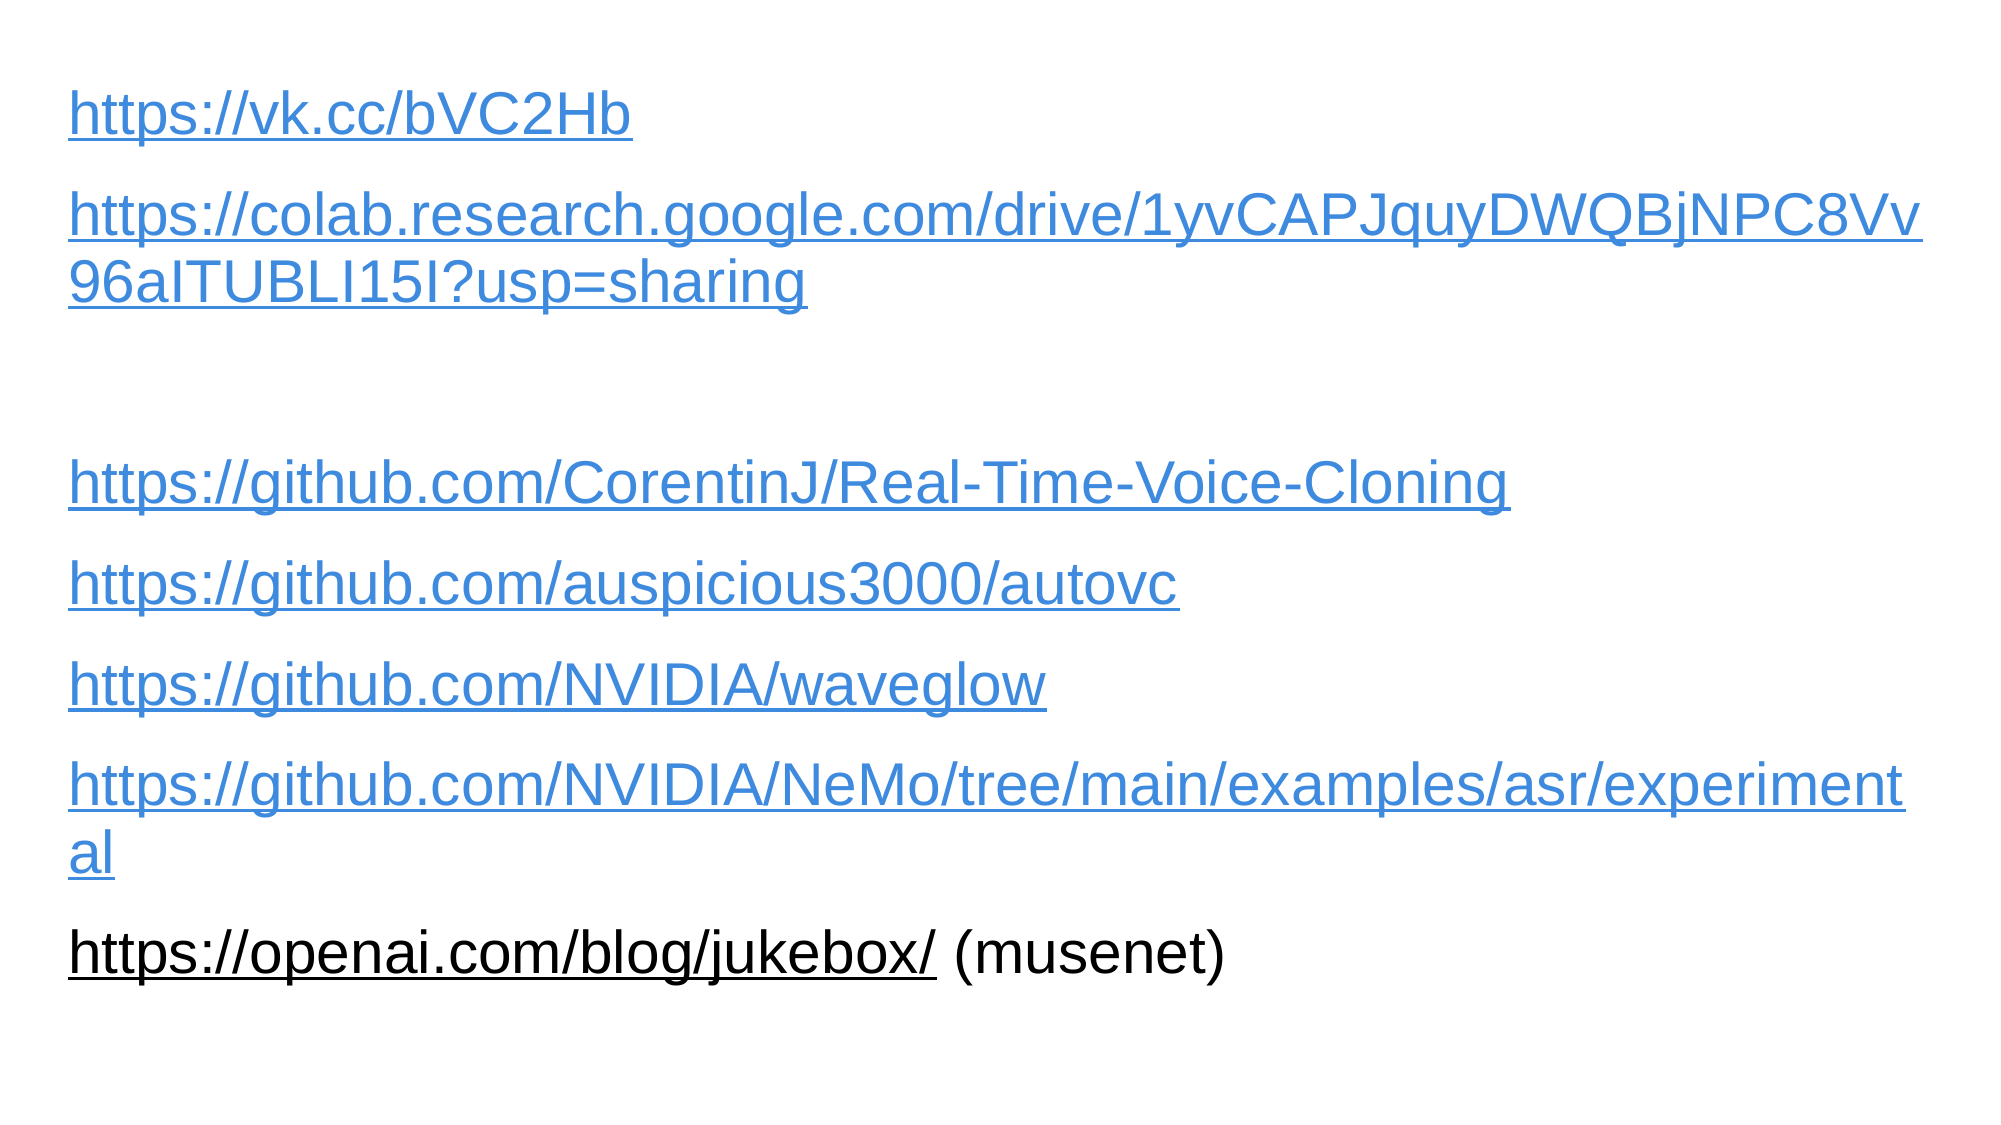

https://vk.cc/bVC2Hb
https://colab.research.google.com/drive/1yvCAPJquyDWQBjNPC8Vv96aITUBLI15I?usp=sharing

https://github.com/CorentinJ/Real-Time-Voice-Cloning
https://github.com/auspicious3000/autovc
https://github.com/NVIDIA/waveglow
https://github.com/NVIDIA/NeMo/tree/main/examples/asr/experimental
https://openai.com/blog/jukebox/ (musenet)